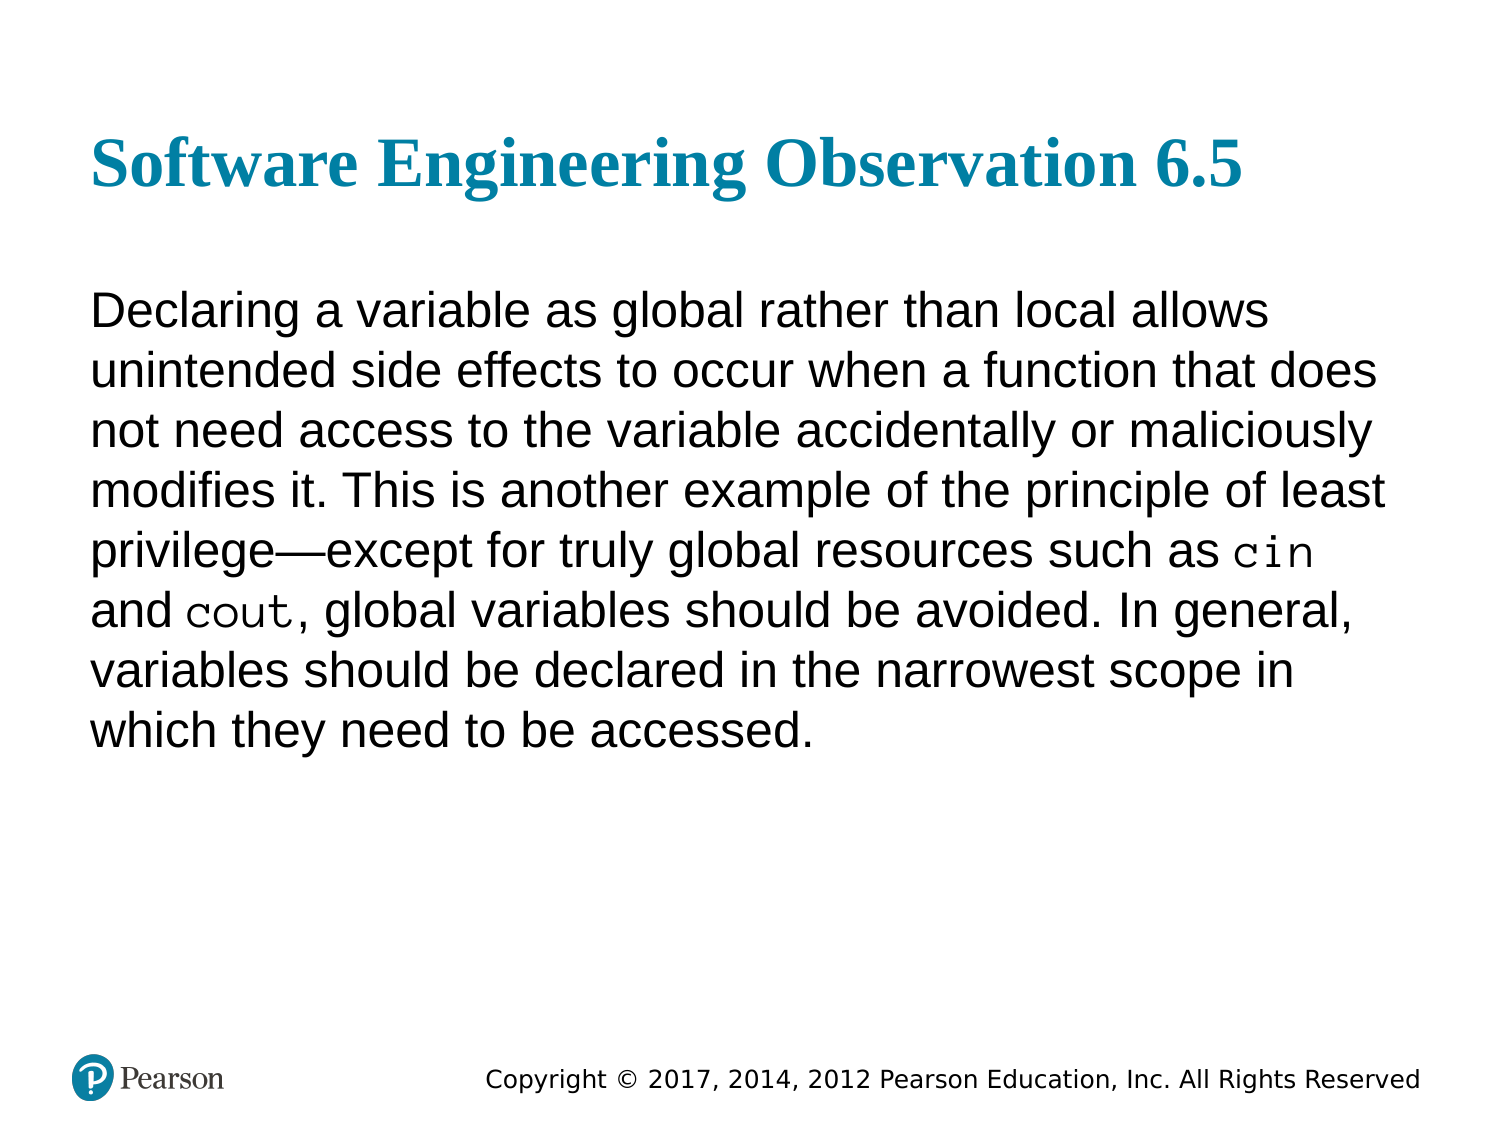

# Software Engineering Observation 6.5
Declaring a variable as global rather than local allows unintended side effects to occur when a function that does not need access to the variable accidentally or maliciously modifies it. This is another example of the principle of least privilege—except for truly global resources such as cin and cout, global variables should be avoided. In general, variables should be declared in the narrowest scope in which they need to be accessed.